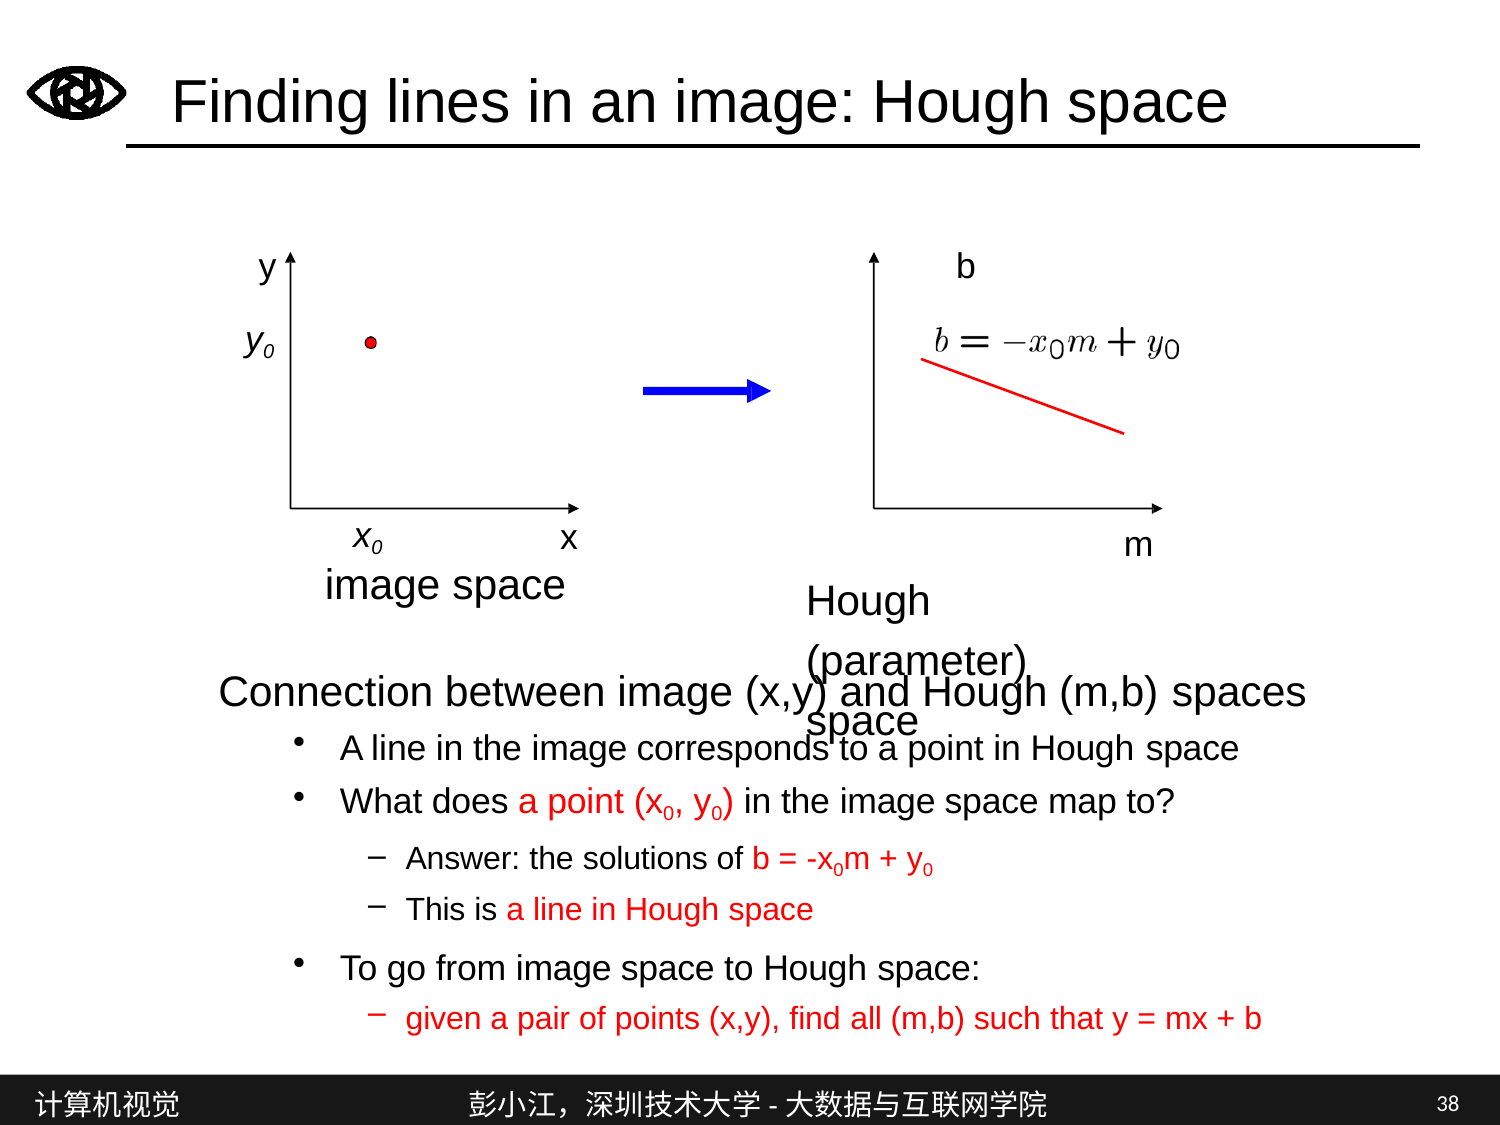

# Finding lines in an image: Hough space
y	b
y0

x0
x
m
Hough (parameter) space
image space
Connection between image (x,y) and Hough (m,b) spaces
A line in the image corresponds to a point in Hough space
What does a point (x0, y0) in the image space map to?
Answer: the solutions of b = -x0m + y0
This is a line in Hough space
To go from image space to Hough space:
given a pair of points (x,y), find all (m,b) such that y = mx + b